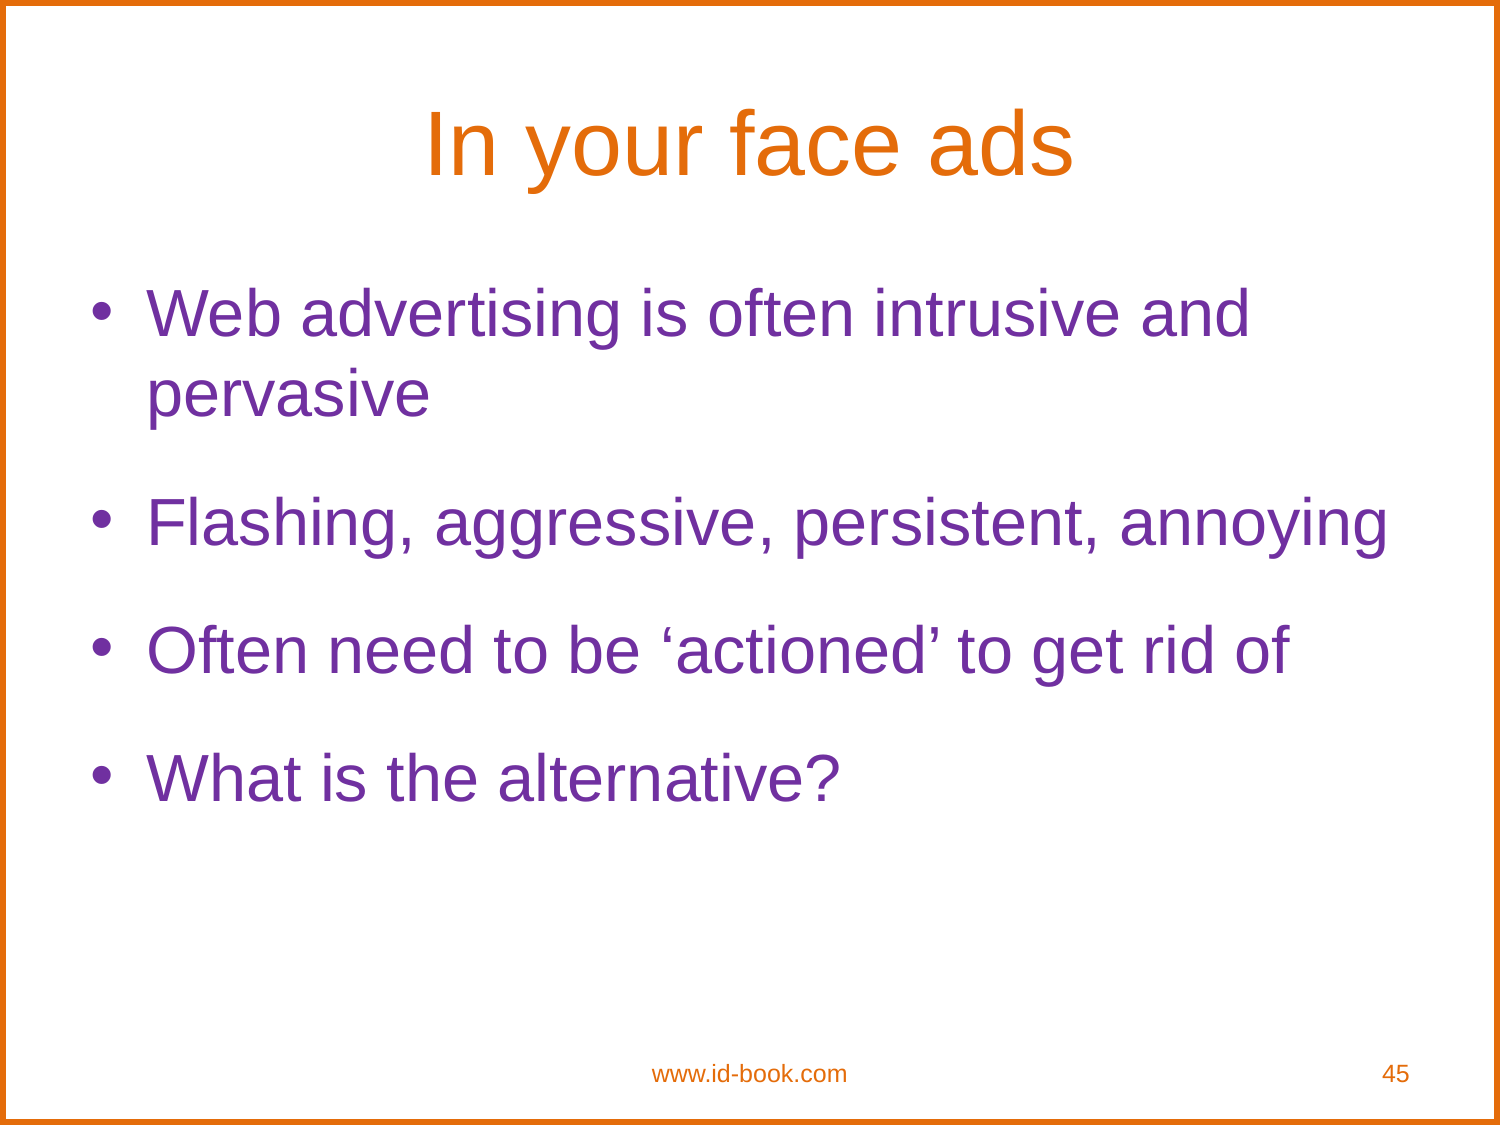

In your face ads
Web advertising is often intrusive and pervasive

Flashing, aggressive, persistent, annoying

Often need to be ‘actioned’ to get rid of

What is the alternative?
www.id-book.com
45